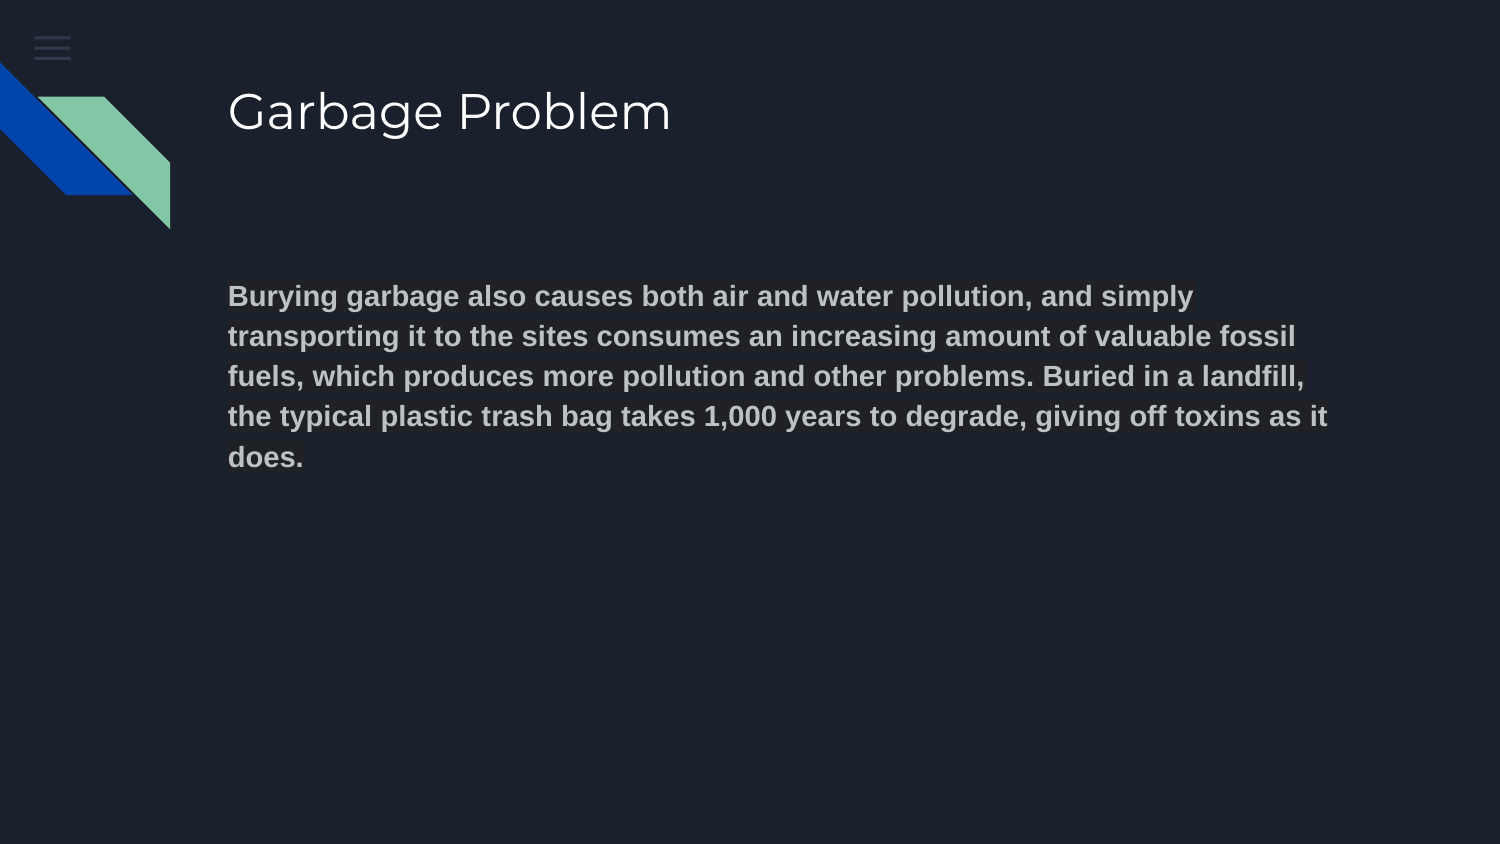

# Garbage Problem
Burying garbage also causes both air and water pollution, and simply transporting it to the sites consumes an increasing amount of valuable fossil fuels, which produces more pollution and other problems. Buried in a landfill, the typical plastic trash bag takes 1,000 years to degrade, giving off toxins as it does.